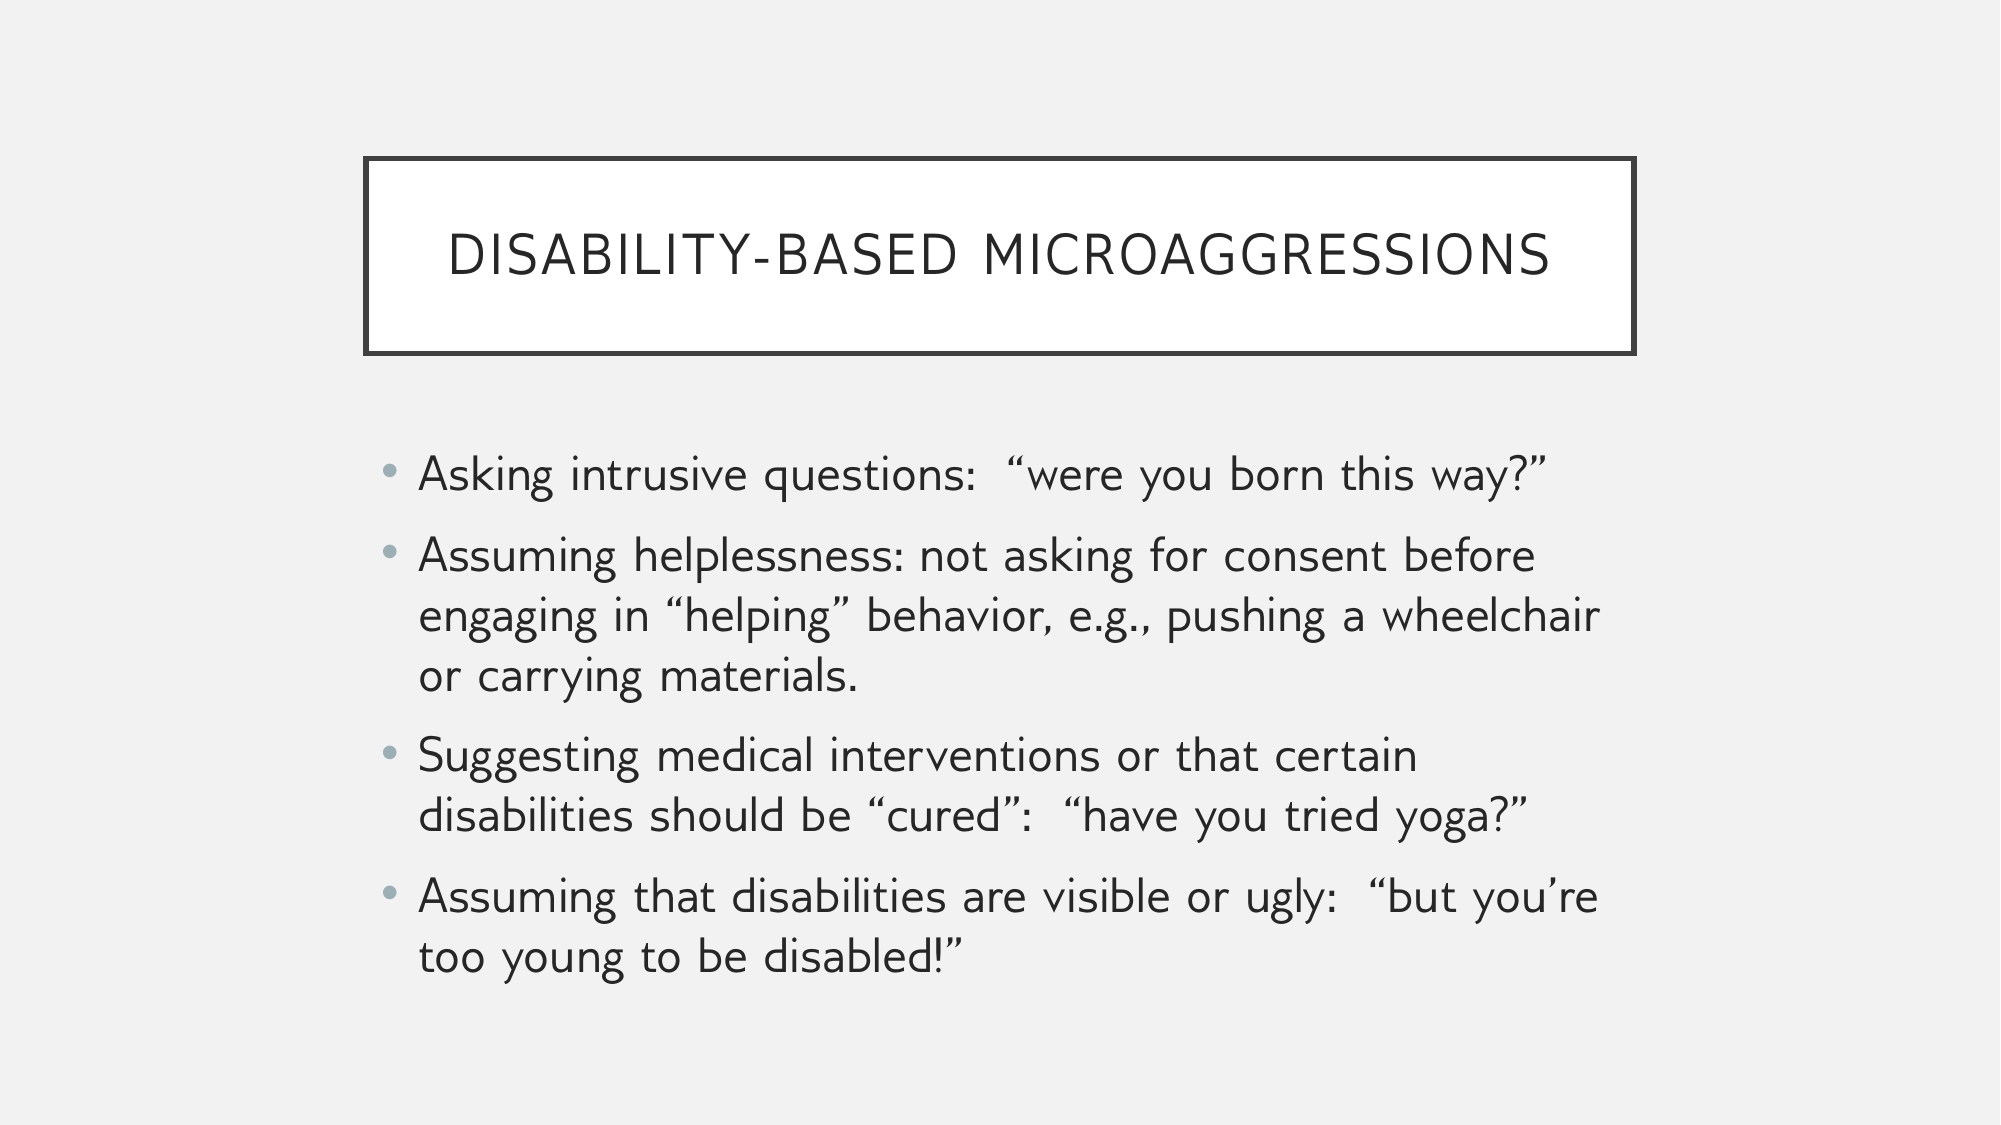

# Disability-based Microaggressions
Asking intrusive questions:  “were you born this way?”
Assuming helplessness: not asking for consent before engaging in “helping” behavior, e.g., pushing a wheelchair or carrying materials.
Suggesting medical interventions or that certain disabilities should be “cured”:  “have you tried yoga?”
Assuming that disabilities are visible or ugly:  “but you’re too young to be disabled!”